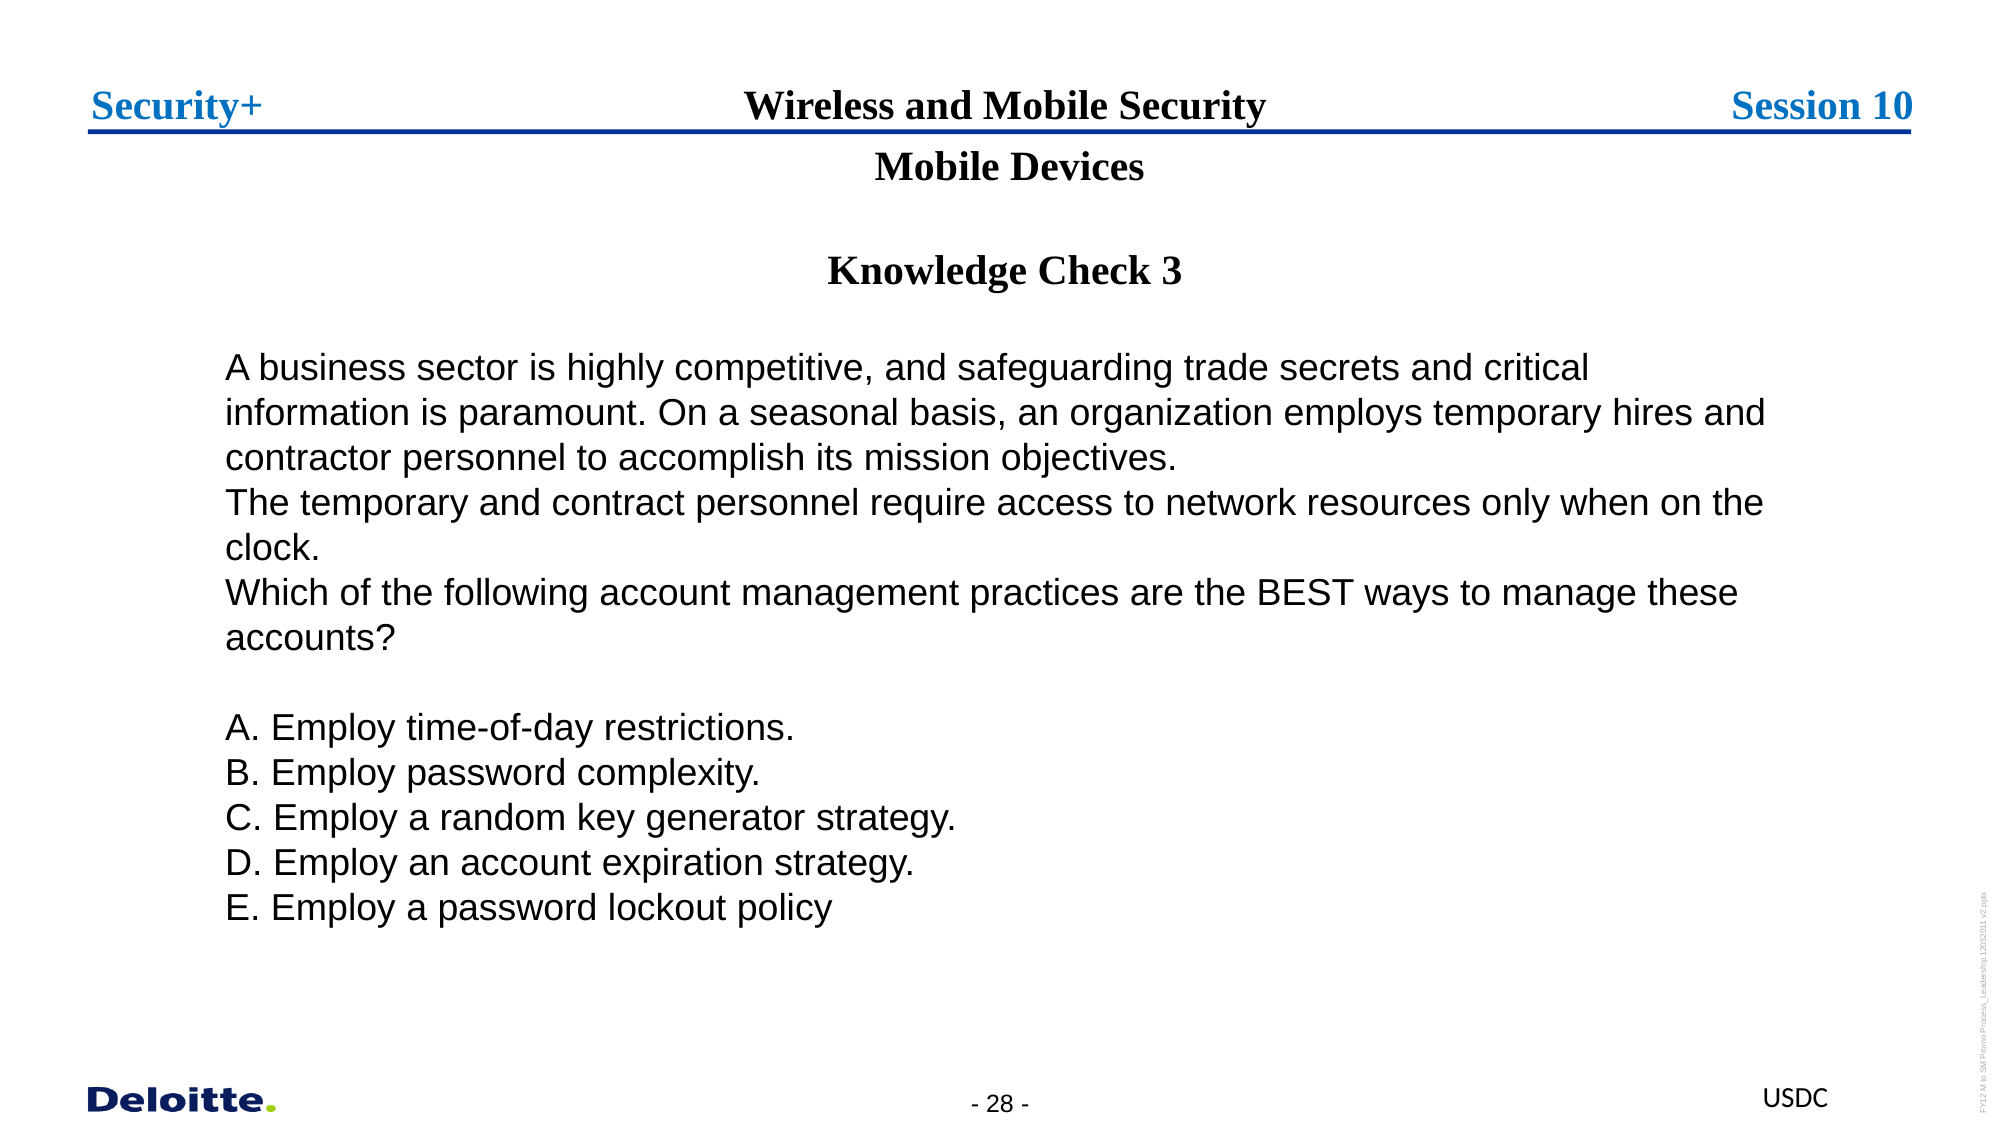

Security+
# Wireless and Mobile Security
Session 10
  Mobile Devices
Knowledge Check 3

A business sector is highly competitive, and safeguarding trade secrets and critical information is paramount. On a seasonal basis, an organization employs temporary hires and contractor personnel to accomplish its mission objectives.
The temporary and contract personnel require access to network resources only when on the clock.
Which of the following account management practices are the BEST ways to manage these accounts?

A. Employ time-of-day restrictions.
B. Employ password complexity.
C. Employ a random key generator strategy.
D. Employ an account expiration strategy.
E. Employ a password lockout policy